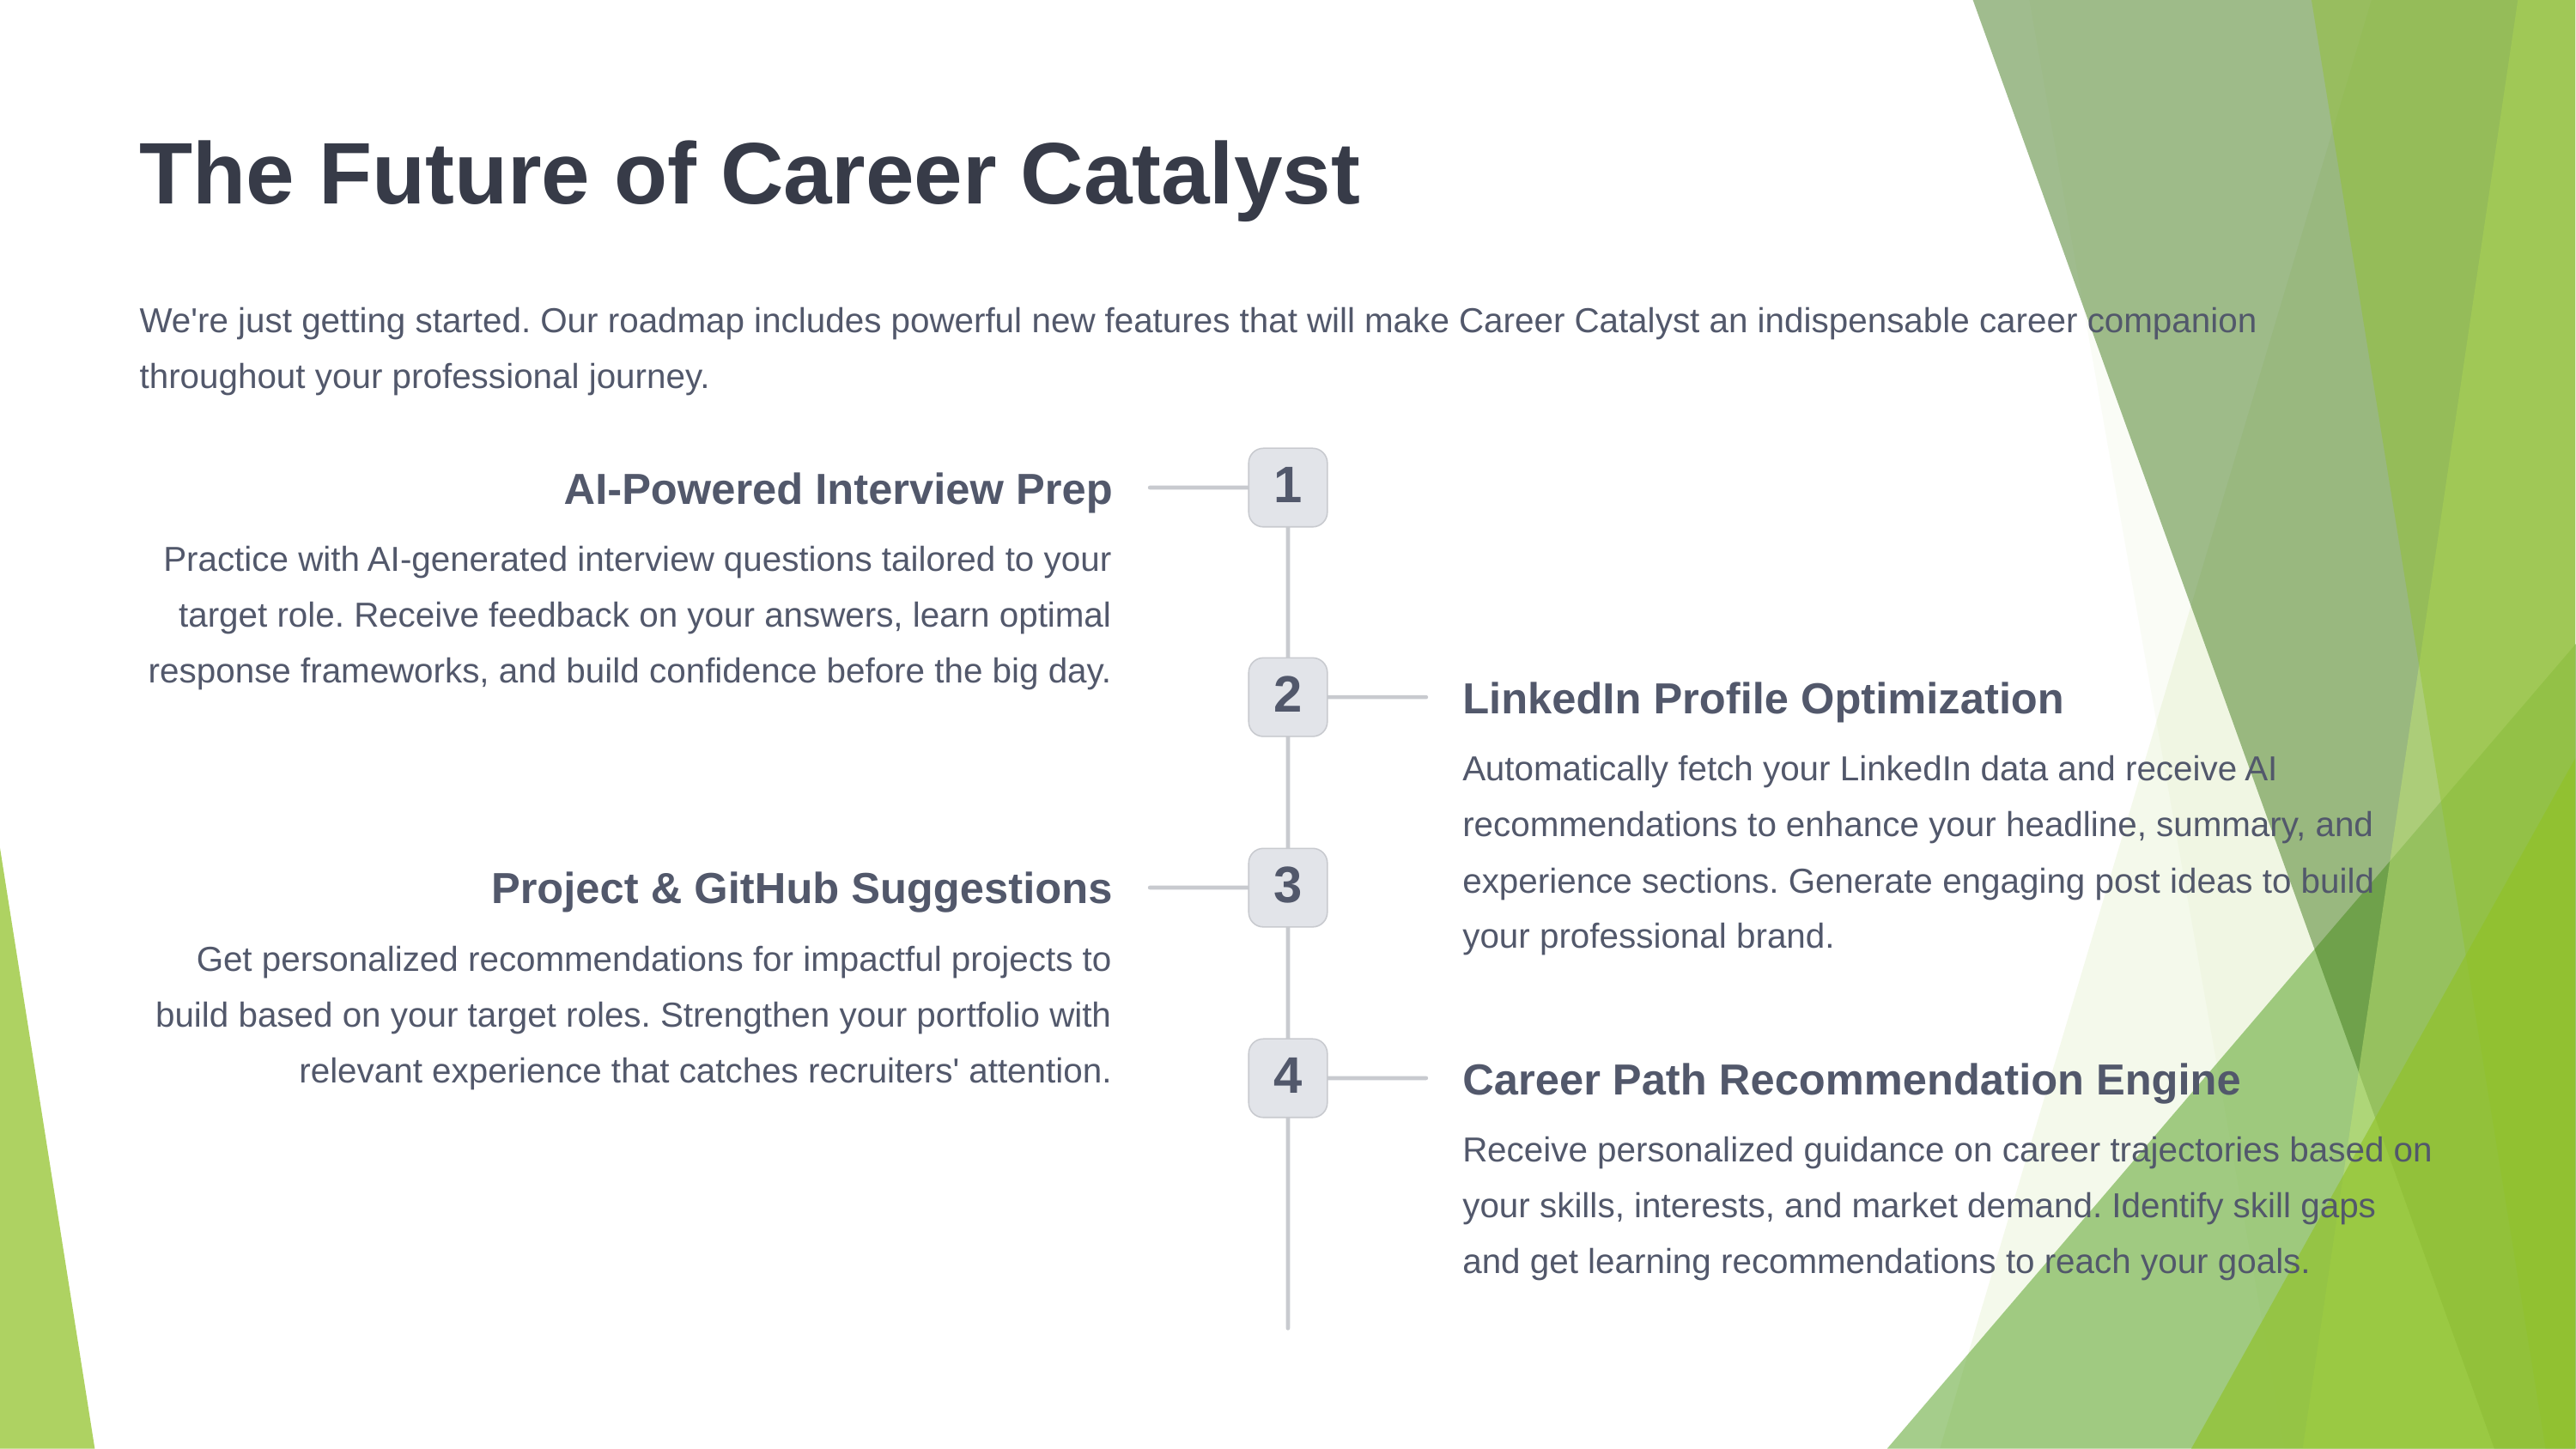

The Future of Career Catalyst
We're just getting started. Our roadmap includes powerful new features that will make Career Catalyst an indispensable career companion throughout your professional journey.

AI-Powered Interview Prep
1

Practice with AI-generated interview questions tailored to your target role. Receive feedback on your answers, learn optimal response frameworks, and build confidence before the big day.

LinkedIn Profile Optimization
2

Automatically fetch your LinkedIn data and receive AI recommendations to enhance your headline, summary, and experience sections. Generate engaging post ideas to build your professional brand.

Project & GitHub Suggestions
3

Get personalized recommendations for impactful projects to build based on your target roles. Strengthen your portfolio with relevant experience that catches recruiters' attention.

Career Path Recommendation Engine
4

Receive personalized guidance on career trajectories based on your skills, interests, and market demand. Identify skill gaps and get learning recommendations to reach your goals.